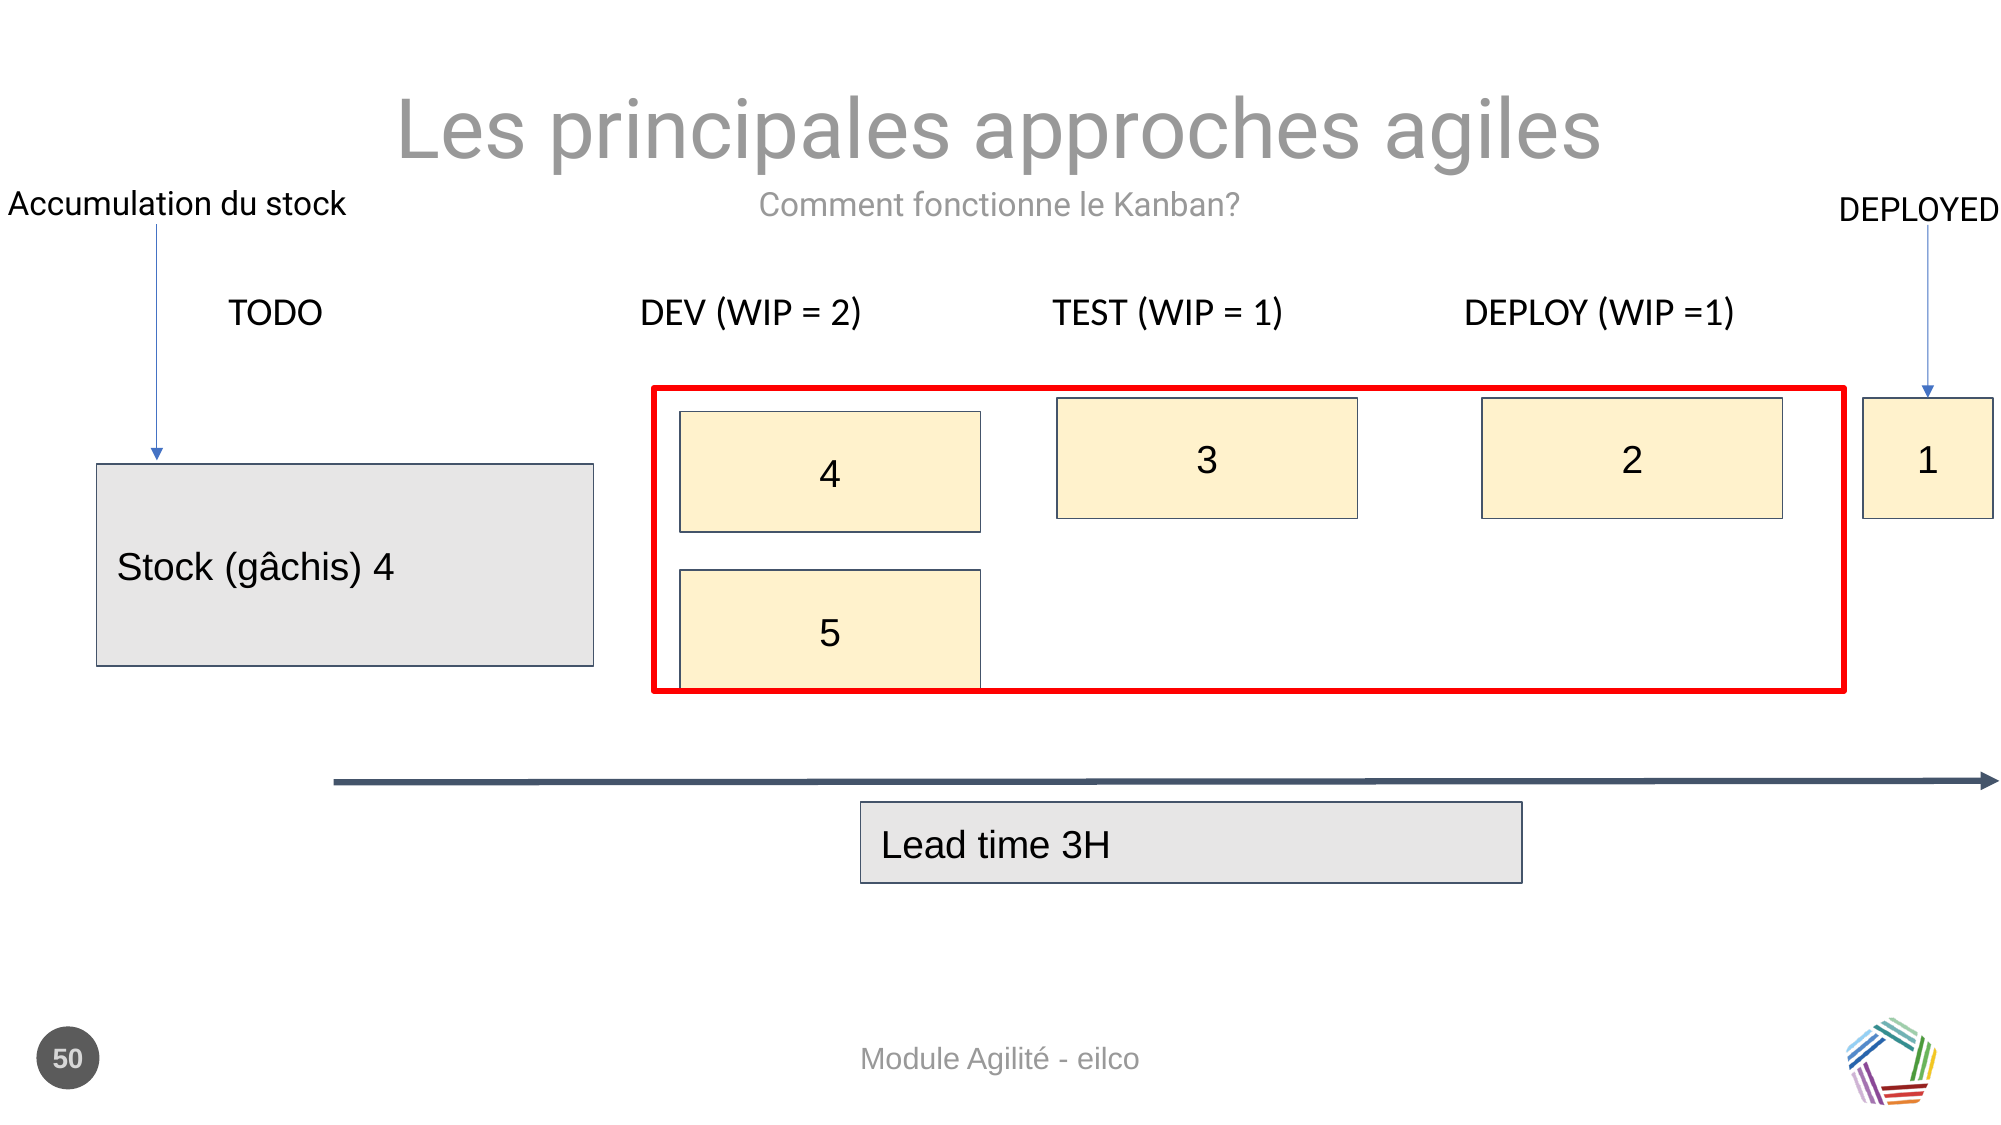

# Les principales approches agiles
Accumulation du stock
Comment fonctionne le Kanban?
DEPLOYED
| TODO | DEV (WIP = 2) | TEST (WIP = 1) | DEPLOY (WIP =1) |
| --- | --- | --- | --- |
|  |  |  |  |
|  |  |  |  |
|  |  |  |  |
|  |  |  |  |

3
2
1
4

Stock (gâchis) 4
5
Lead time 3H
50